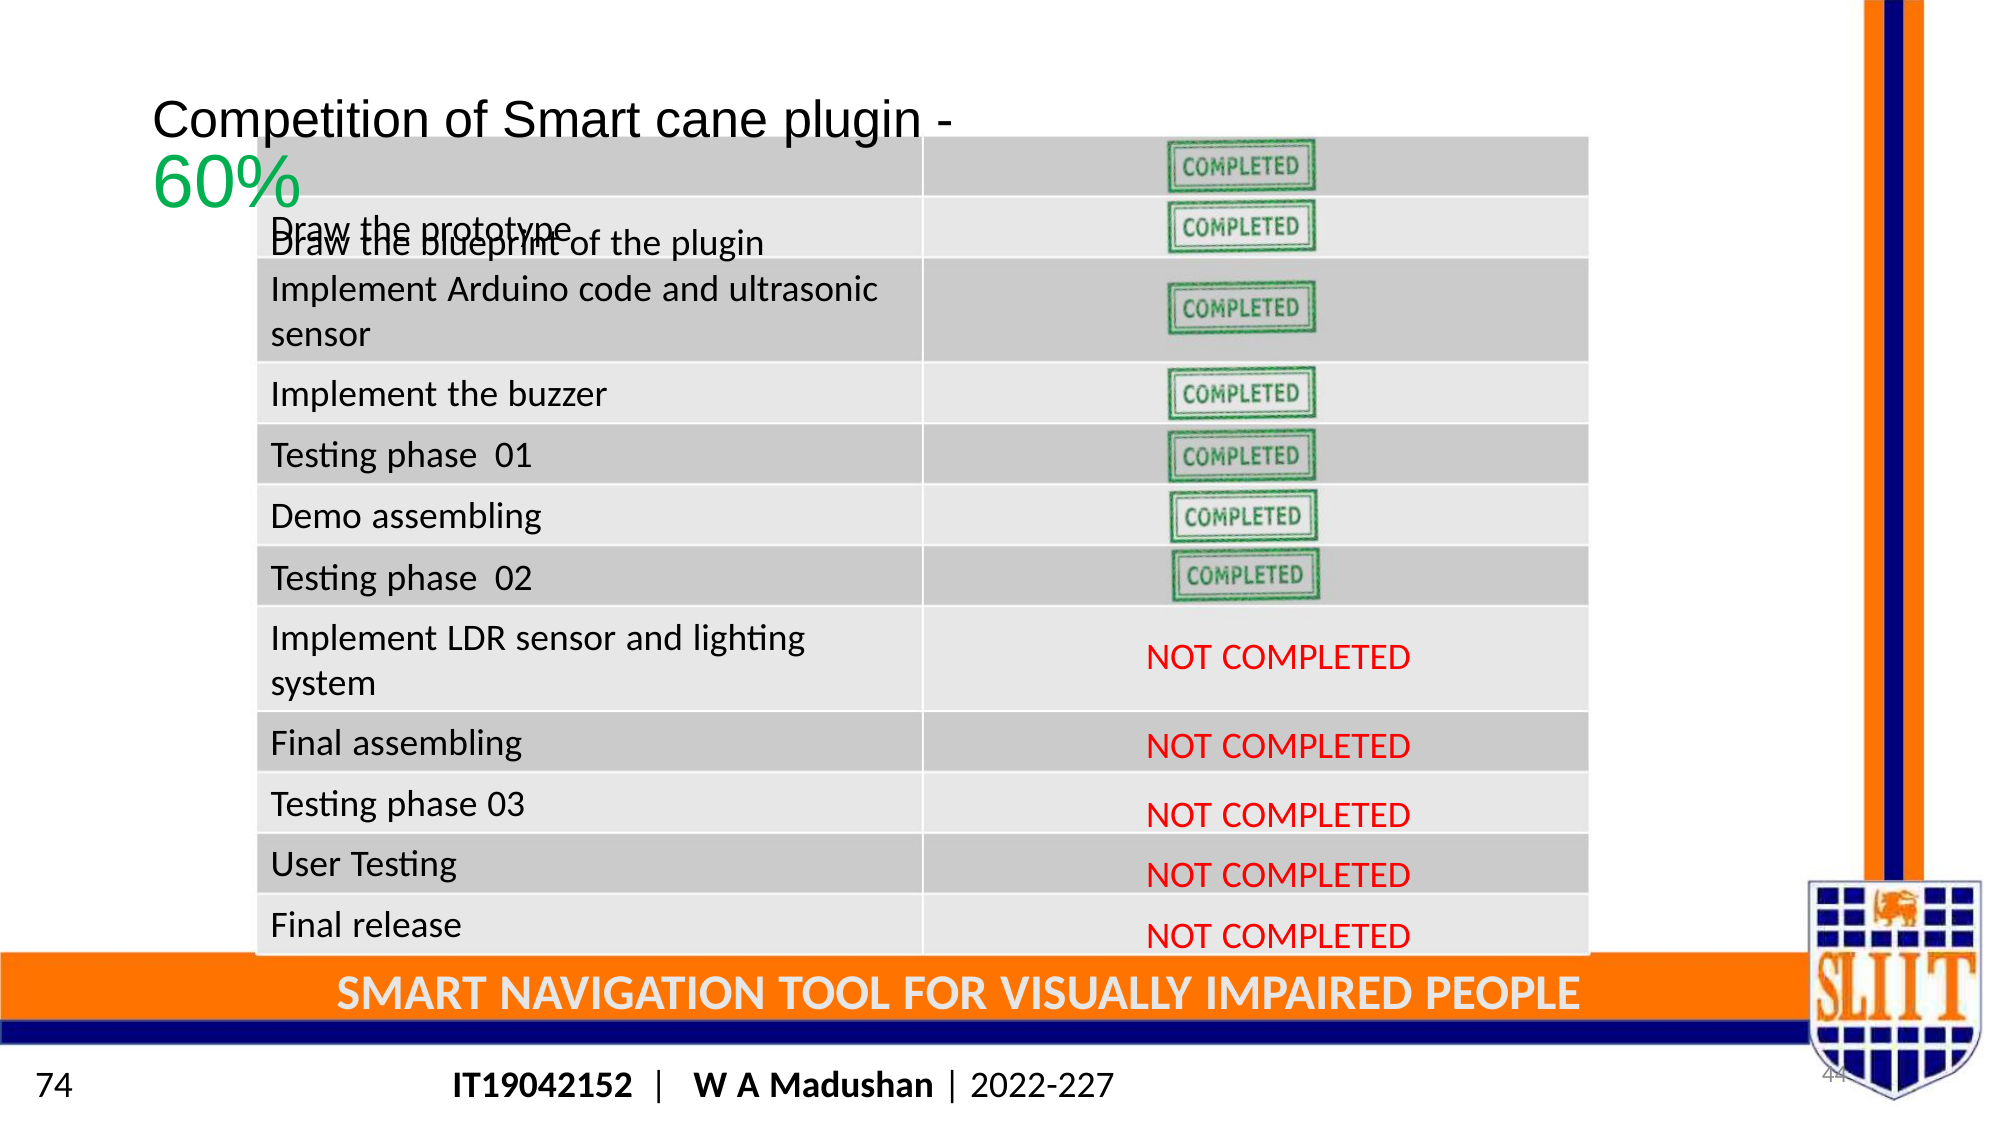

Competition of Smart cane plugin - 60%
Draw the blueprint of the plugin
Draw the prototype
Implement Arduino code and ultrasonic
sensor
Implement the buzzer
Testing phase 01
Demo assembling
Testing phase 02
Implement LDR sensor and lighting
system
NOT COMPLETED
NOT COMPLETED
Final assembling
Testing phase 03
User Testing
NOT COMPLETED
NOT COMPLETED
NOT COMPLETED
Final release
SMART NAVIGATION TOOL FOR VISUALLY IMPAIRED PEOPLE
44
74
IT19042152 | W A Madushan | 2022-227